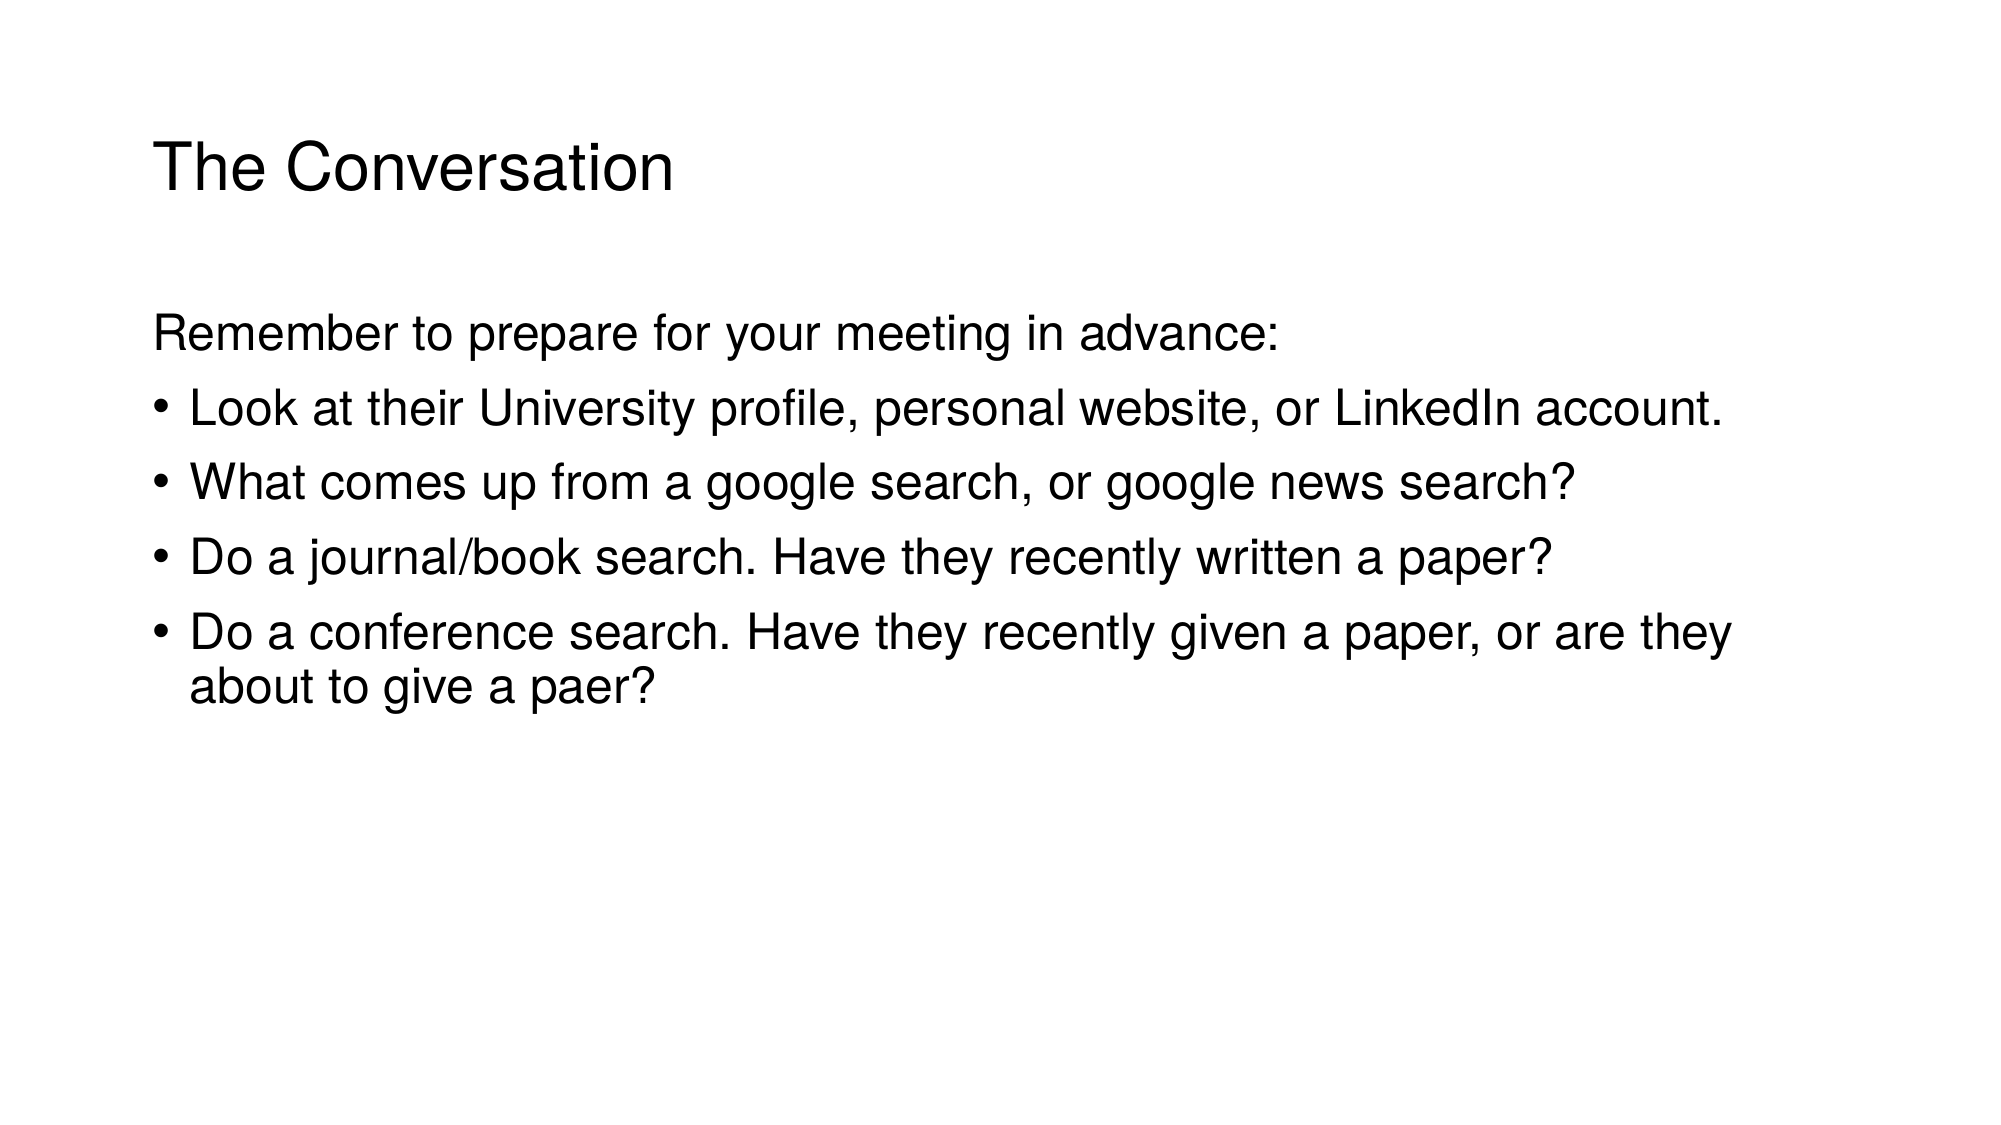

# The Conversation
Remember to prepare for your meeting in advance:
Look at their University profile, personal website, or LinkedIn account.
What comes up from a google search, or google news search?
Do a journal/book search. Have they recently written a paper?
Do a conference search. Have they recently given a paper, or are they about to give a paer?